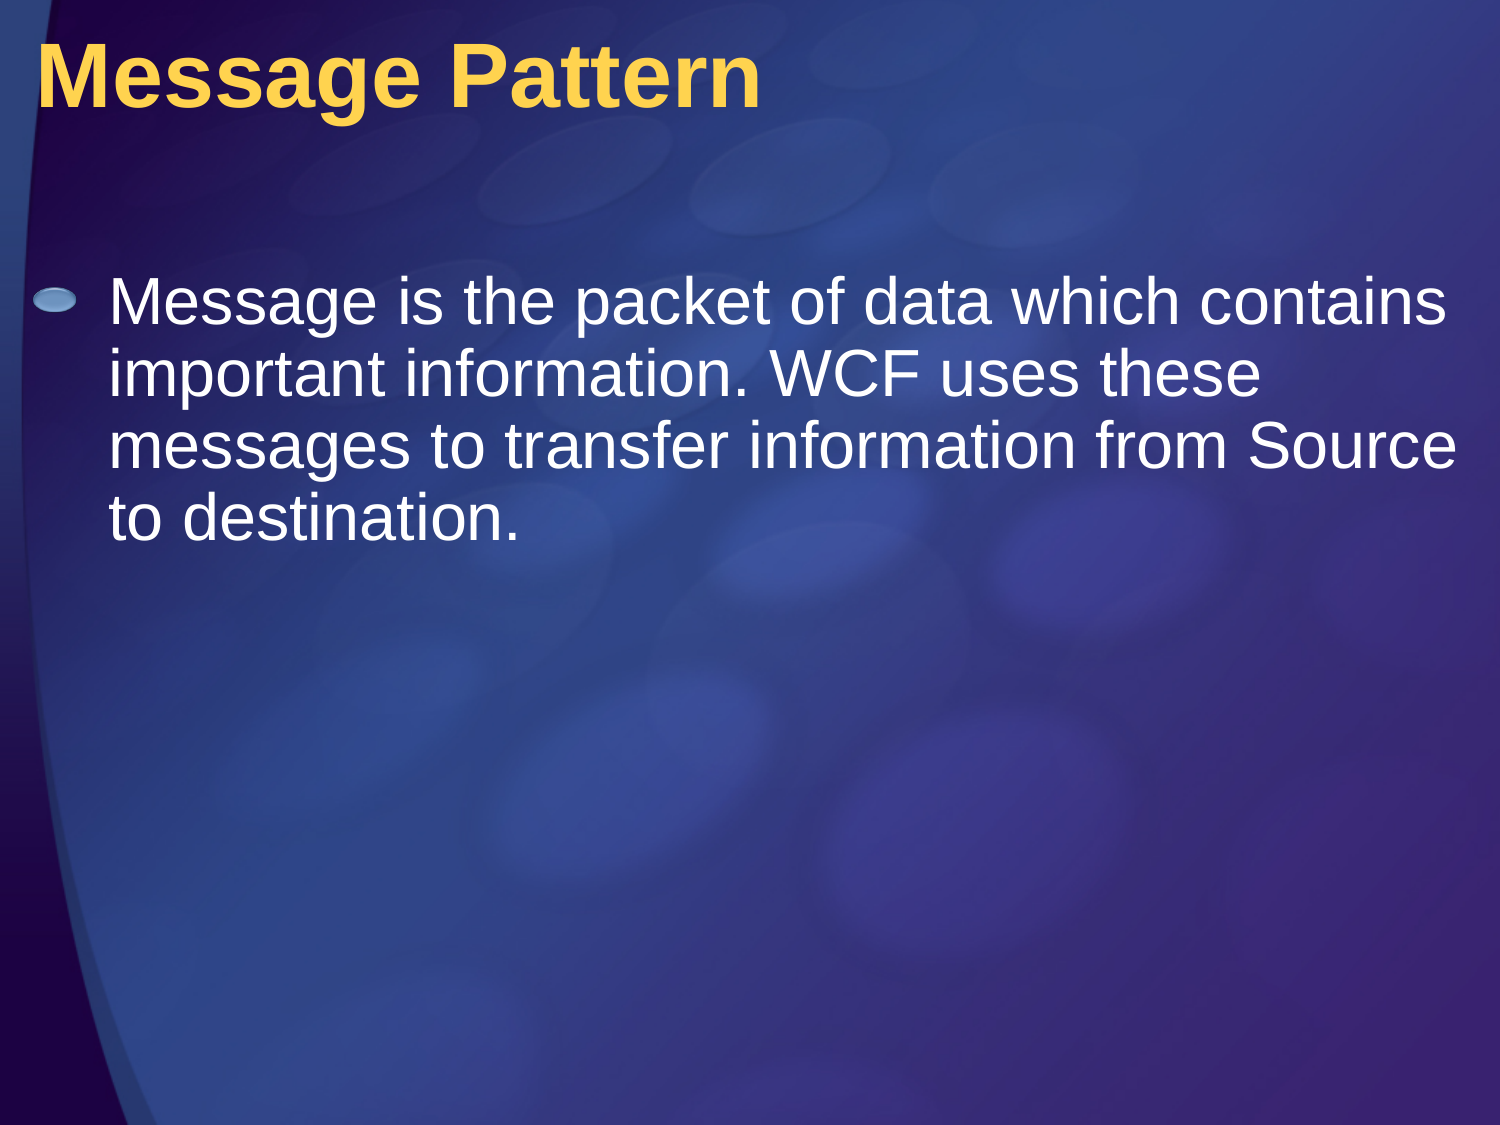

# Message Pattern
Message is the packet of data which contains important information. WCF uses these messages to transfer information from Source to destination.